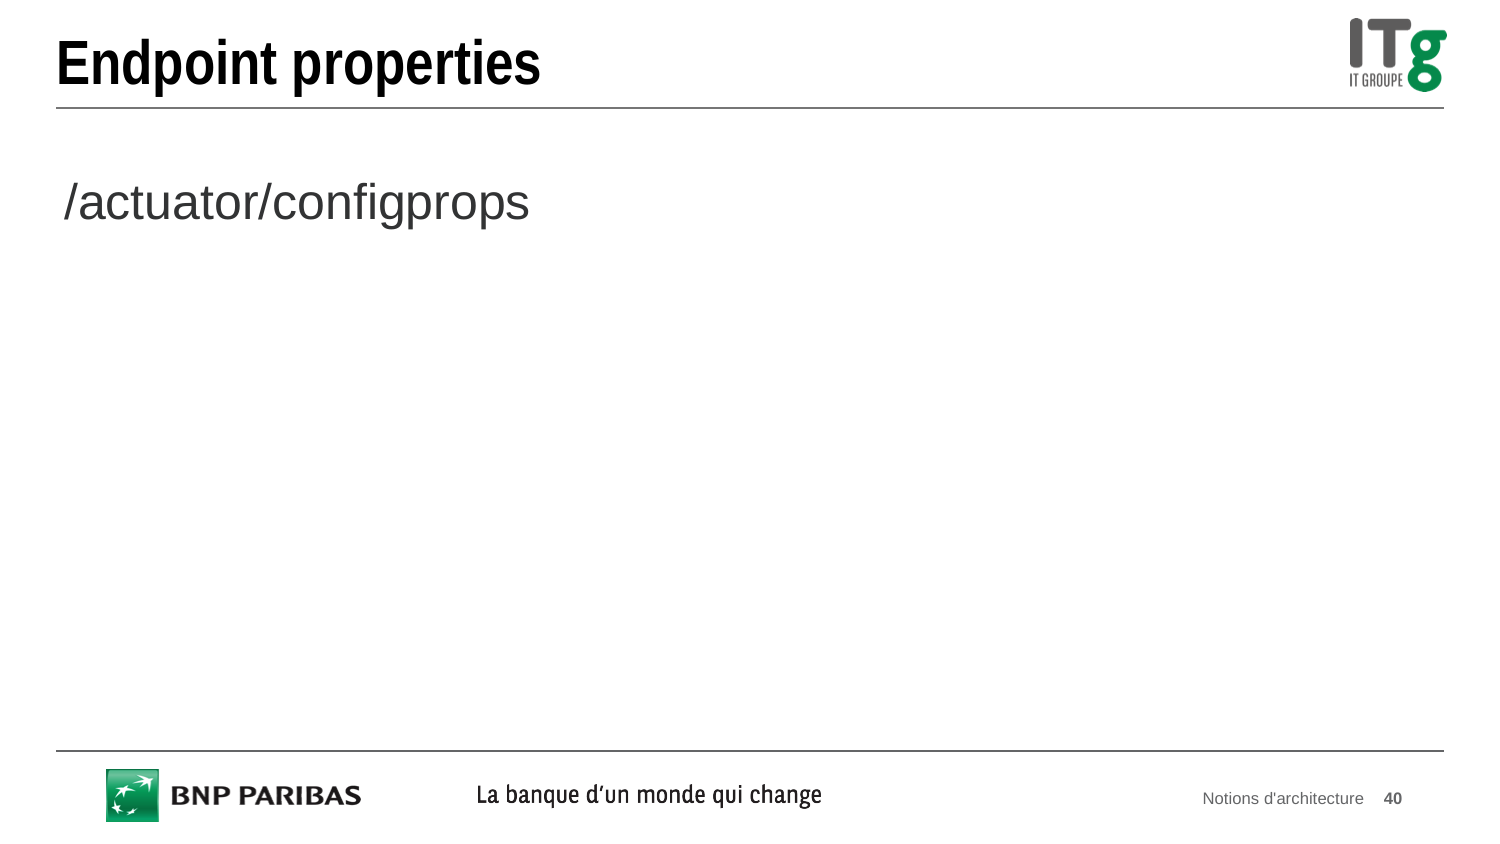

# Endpoint properties

/actuator/configprops

Notions d'architecture
40